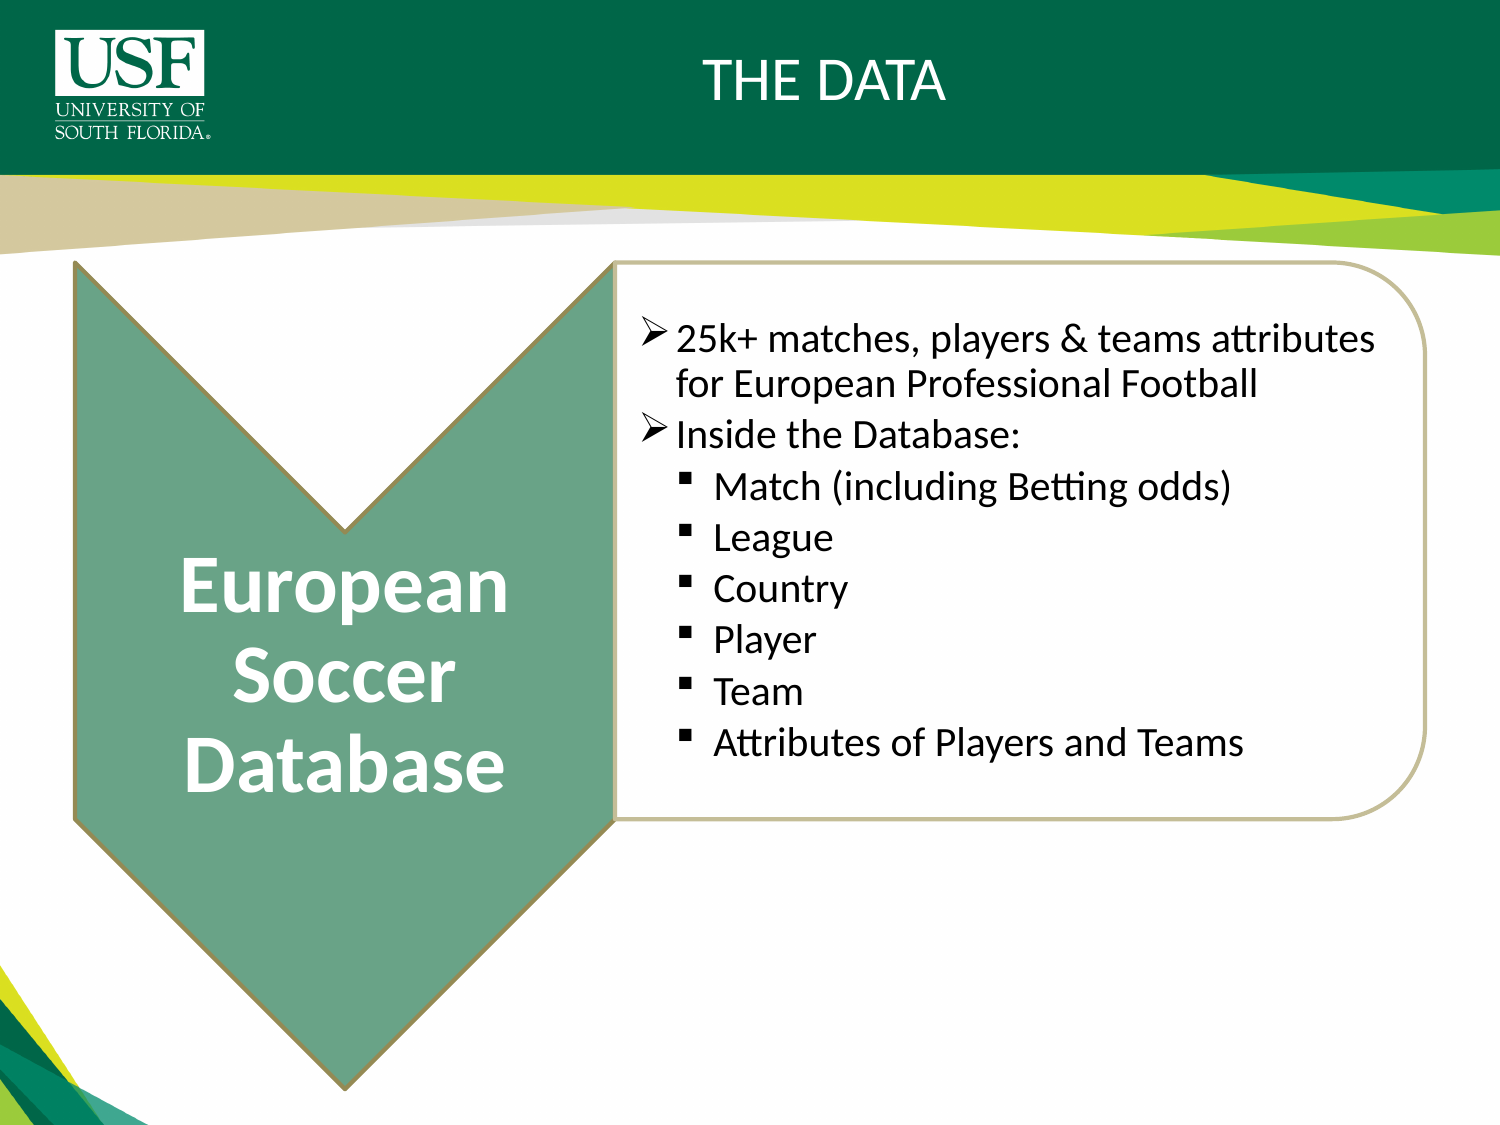

# The data
European Soccer Database
25k+ matches, players & teams attributes for European Professional Football
Inside the Database:
Match (including Betting odds)
League
Country
Player
Team
Attributes of Players and Teams